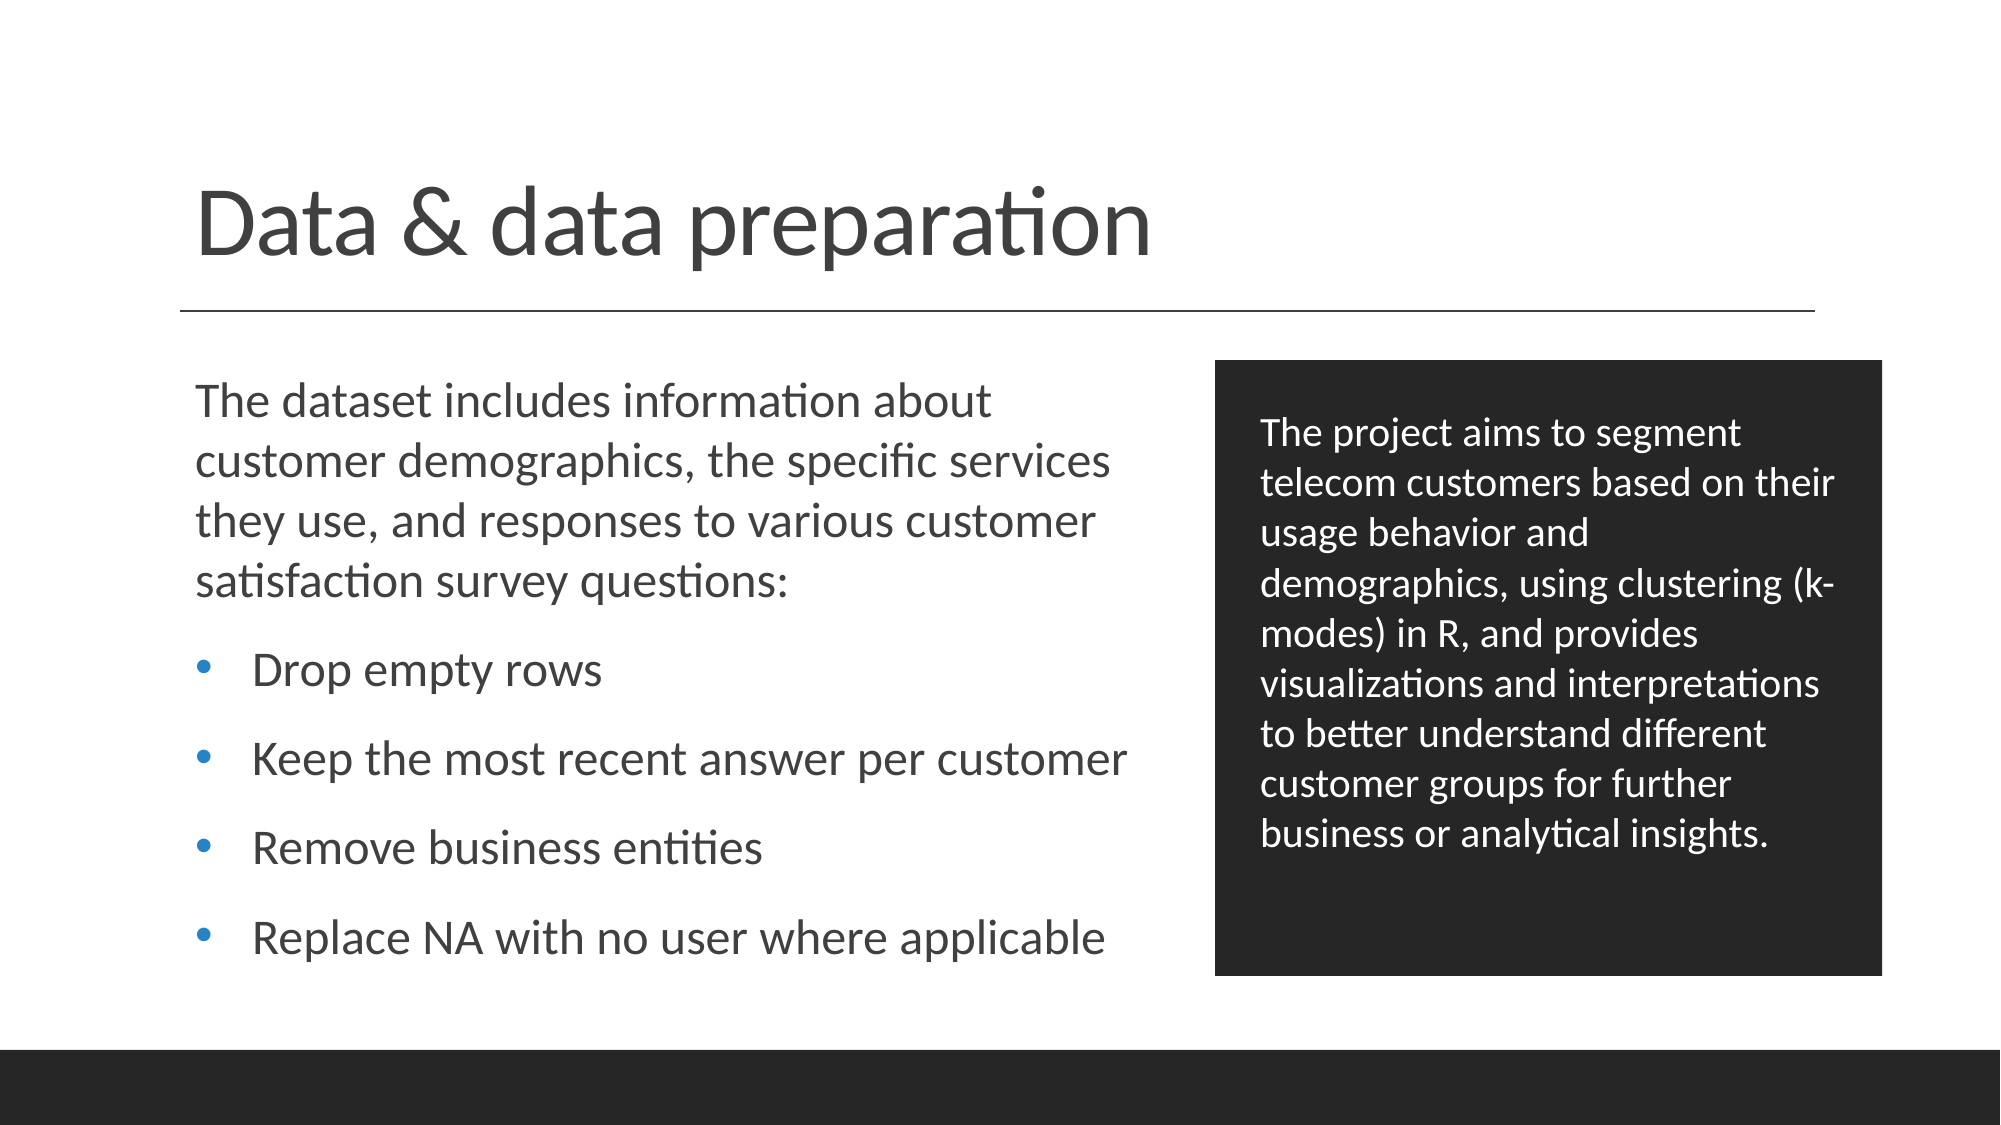

# Data & data preparation
The dataset includes information about customer demographics, the specific services they use, and responses to various customer satisfaction survey questions:
Drop empty rows
Keep the most recent answer per customer
Remove business entities
Replace NA with no user where applicable
The project aims to segment telecom customers based on their usage behavior and demographics, using clustering (k-modes) in R, and provides visualizations and interpretations to better understand different customer groups for further business or analytical insights.